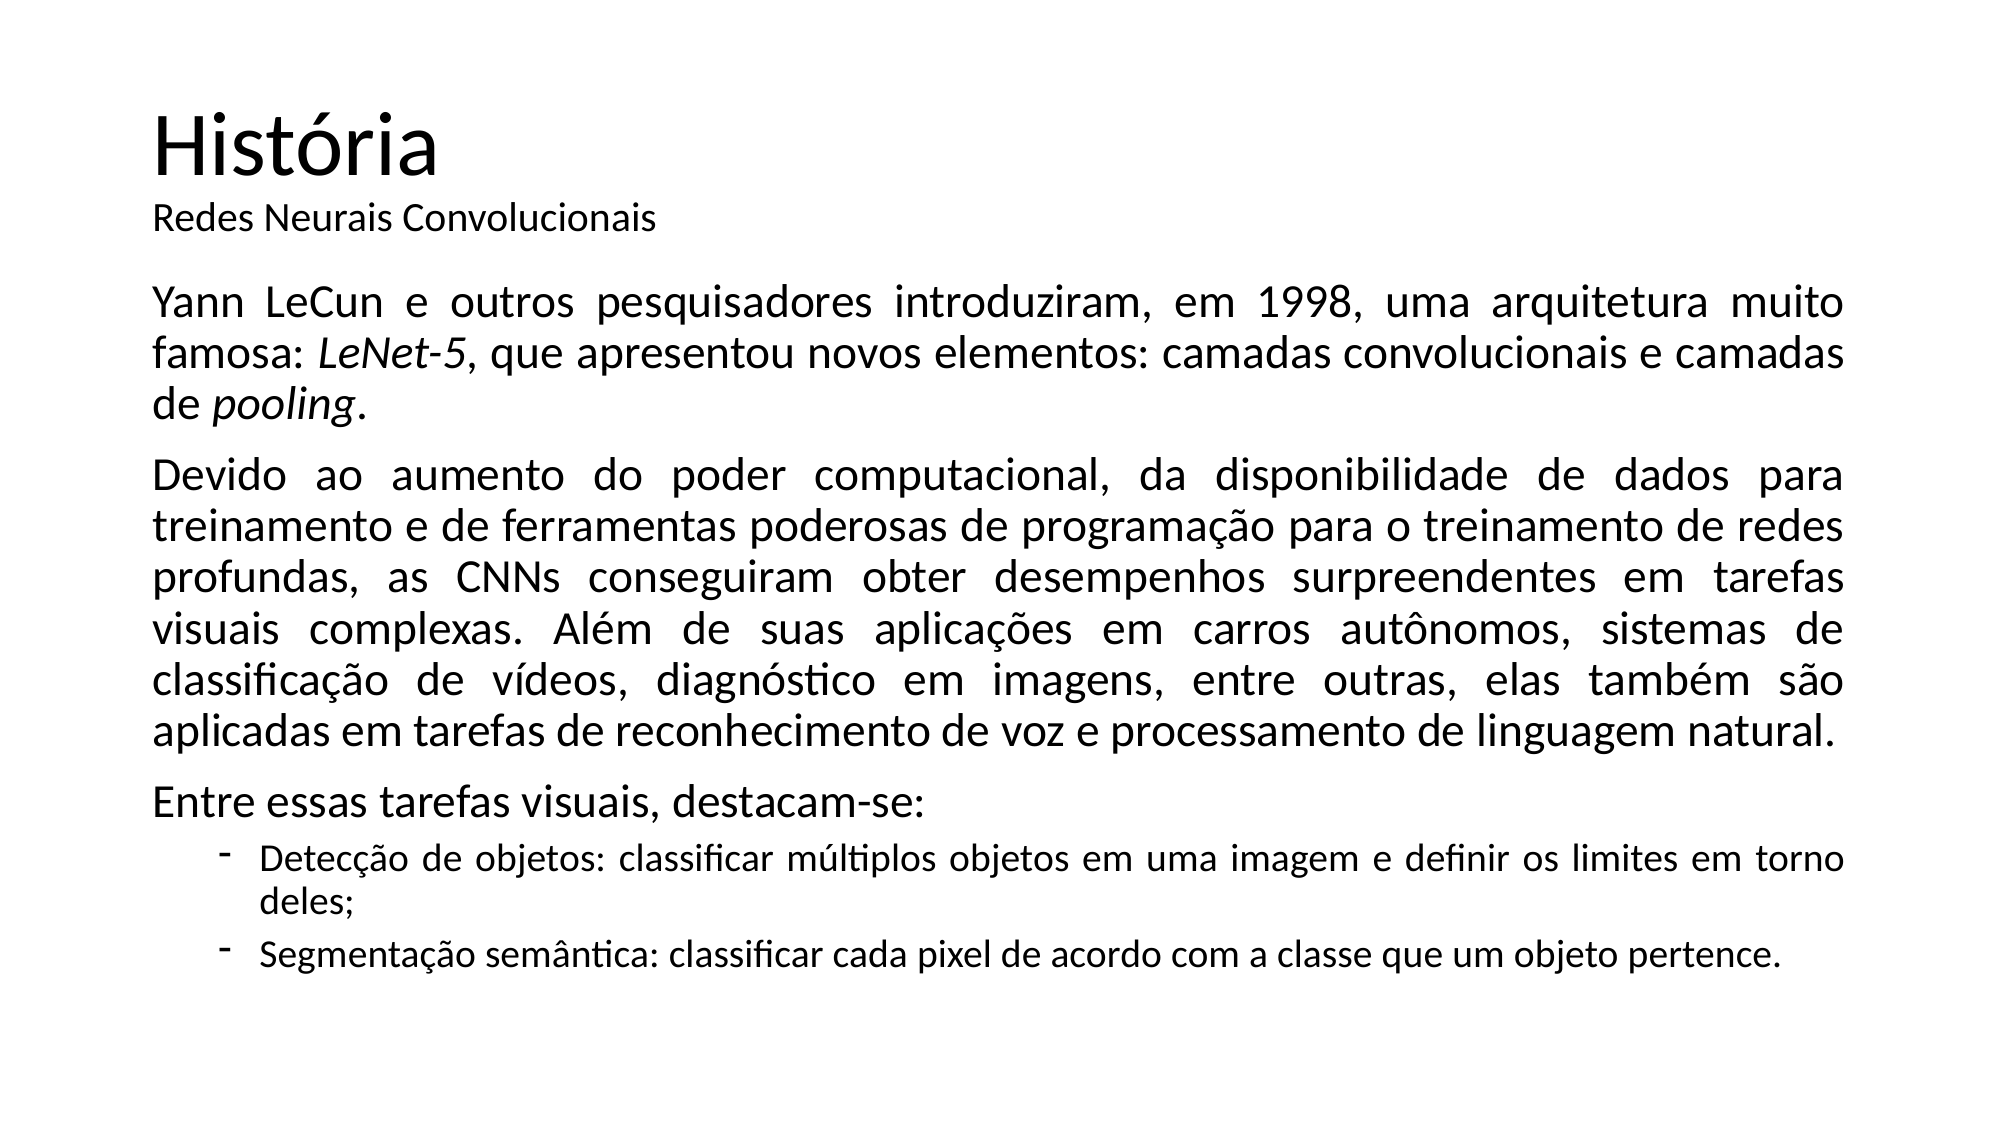

# História Redes Neurais Convolucionais
Yann LeCun e outros pesquisadores introduziram, em 1998, uma arquitetura muito famosa: LeNet-5, que apresentou novos elementos: camadas convolucionais e camadas de pooling.
Devido ao aumento do poder computacional, da disponibilidade de dados para treinamento e de ferramentas poderosas de programação para o treinamento de redes profundas, as CNNs conseguiram obter desempenhos surpreendentes em tarefas visuais complexas. Além de suas aplicações em carros autônomos, sistemas de classificação de vídeos, diagnóstico em imagens, entre outras, elas também são aplicadas em tarefas de reconhecimento de voz e processamento de linguagem natural.
Entre essas tarefas visuais, destacam-se:
Detecção de objetos: classificar múltiplos objetos em uma imagem e definir os limites em torno deles;
Segmentação semântica: classificar cada pixel de acordo com a classe que um objeto pertence.